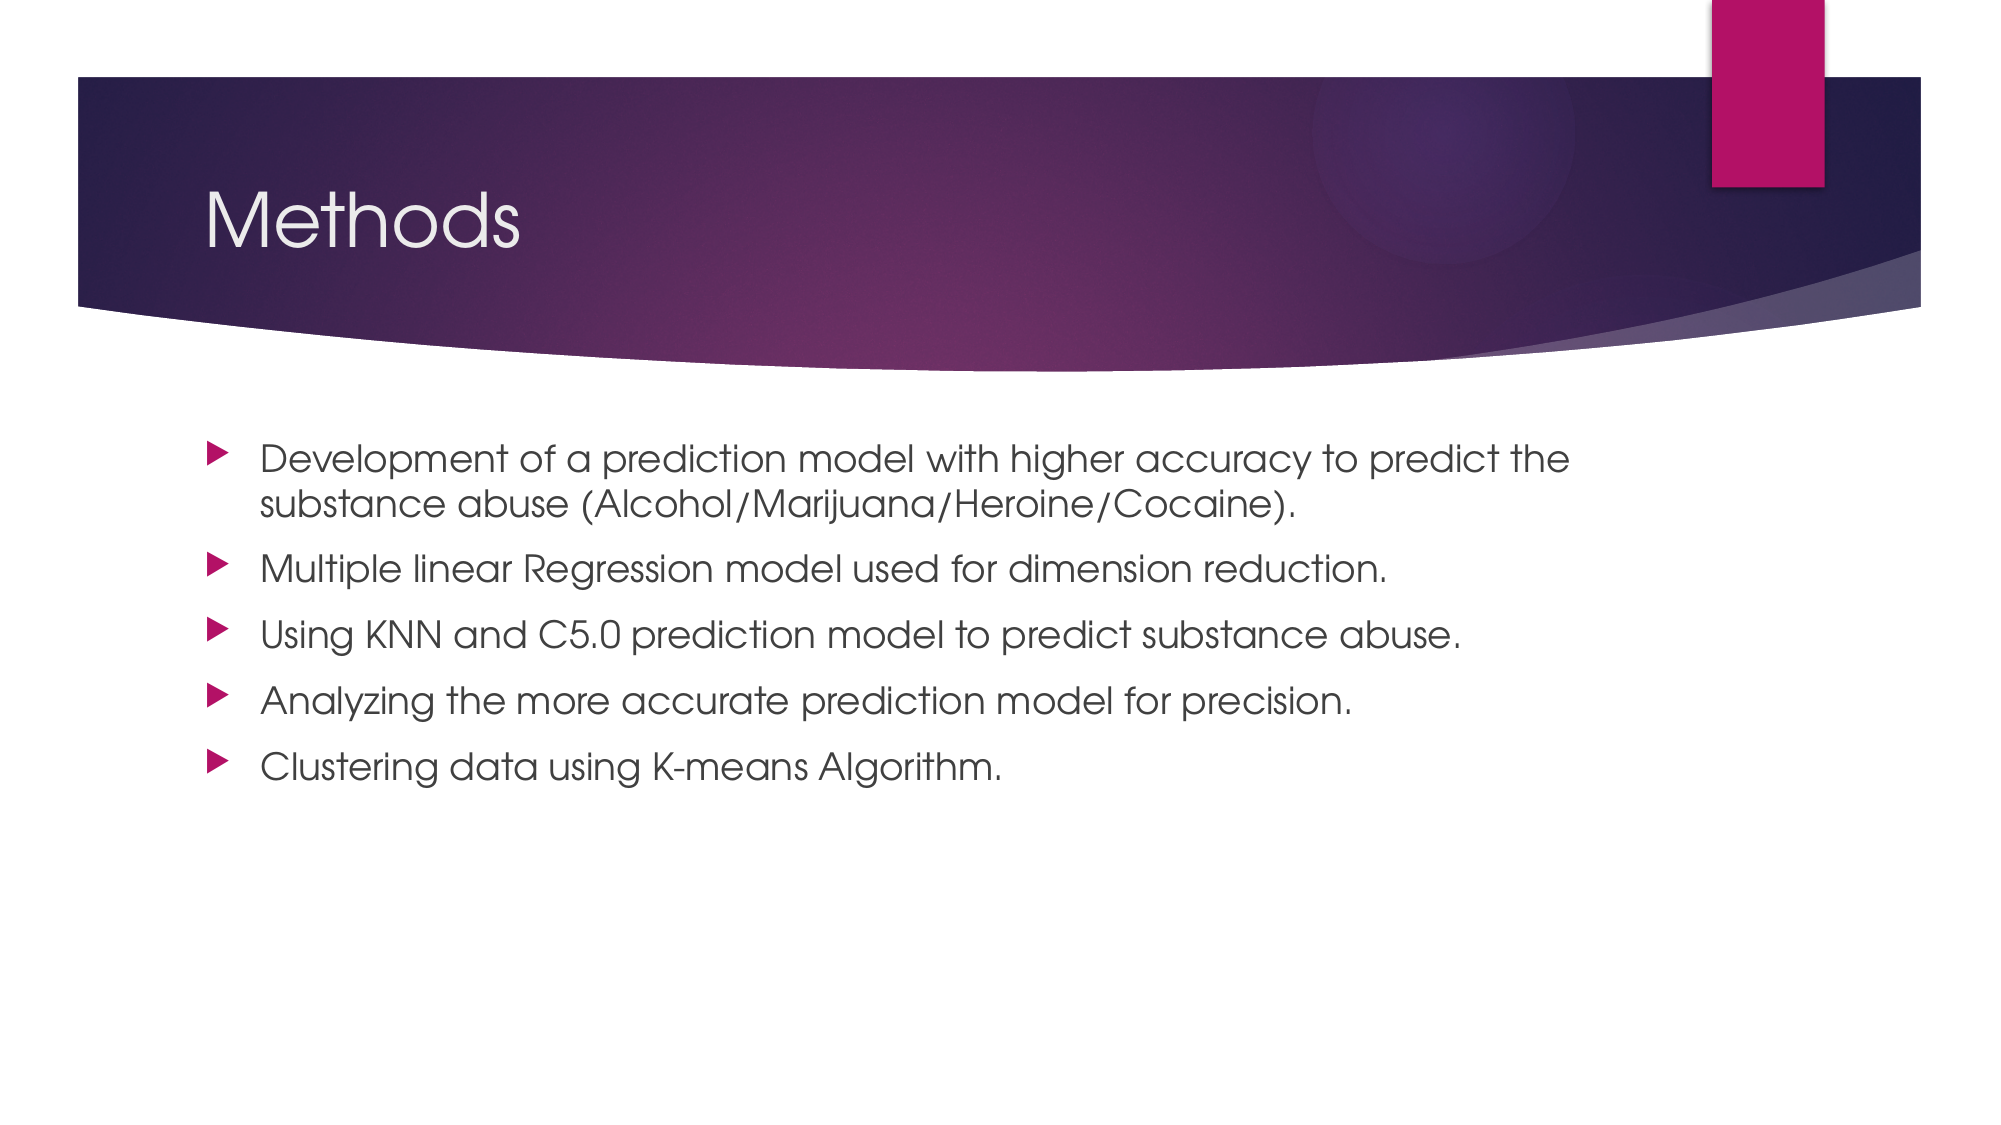

# Methods
Development of a prediction model with higher accuracy to predict the substance abuse (Alcohol/Marijuana/Heroine/Cocaine).
Multiple linear Regression model used for dimension reduction.
Using KNN and C5.0 prediction model to predict substance abuse.
Analyzing the more accurate prediction model for precision.
Clustering data using K-means Algorithm.